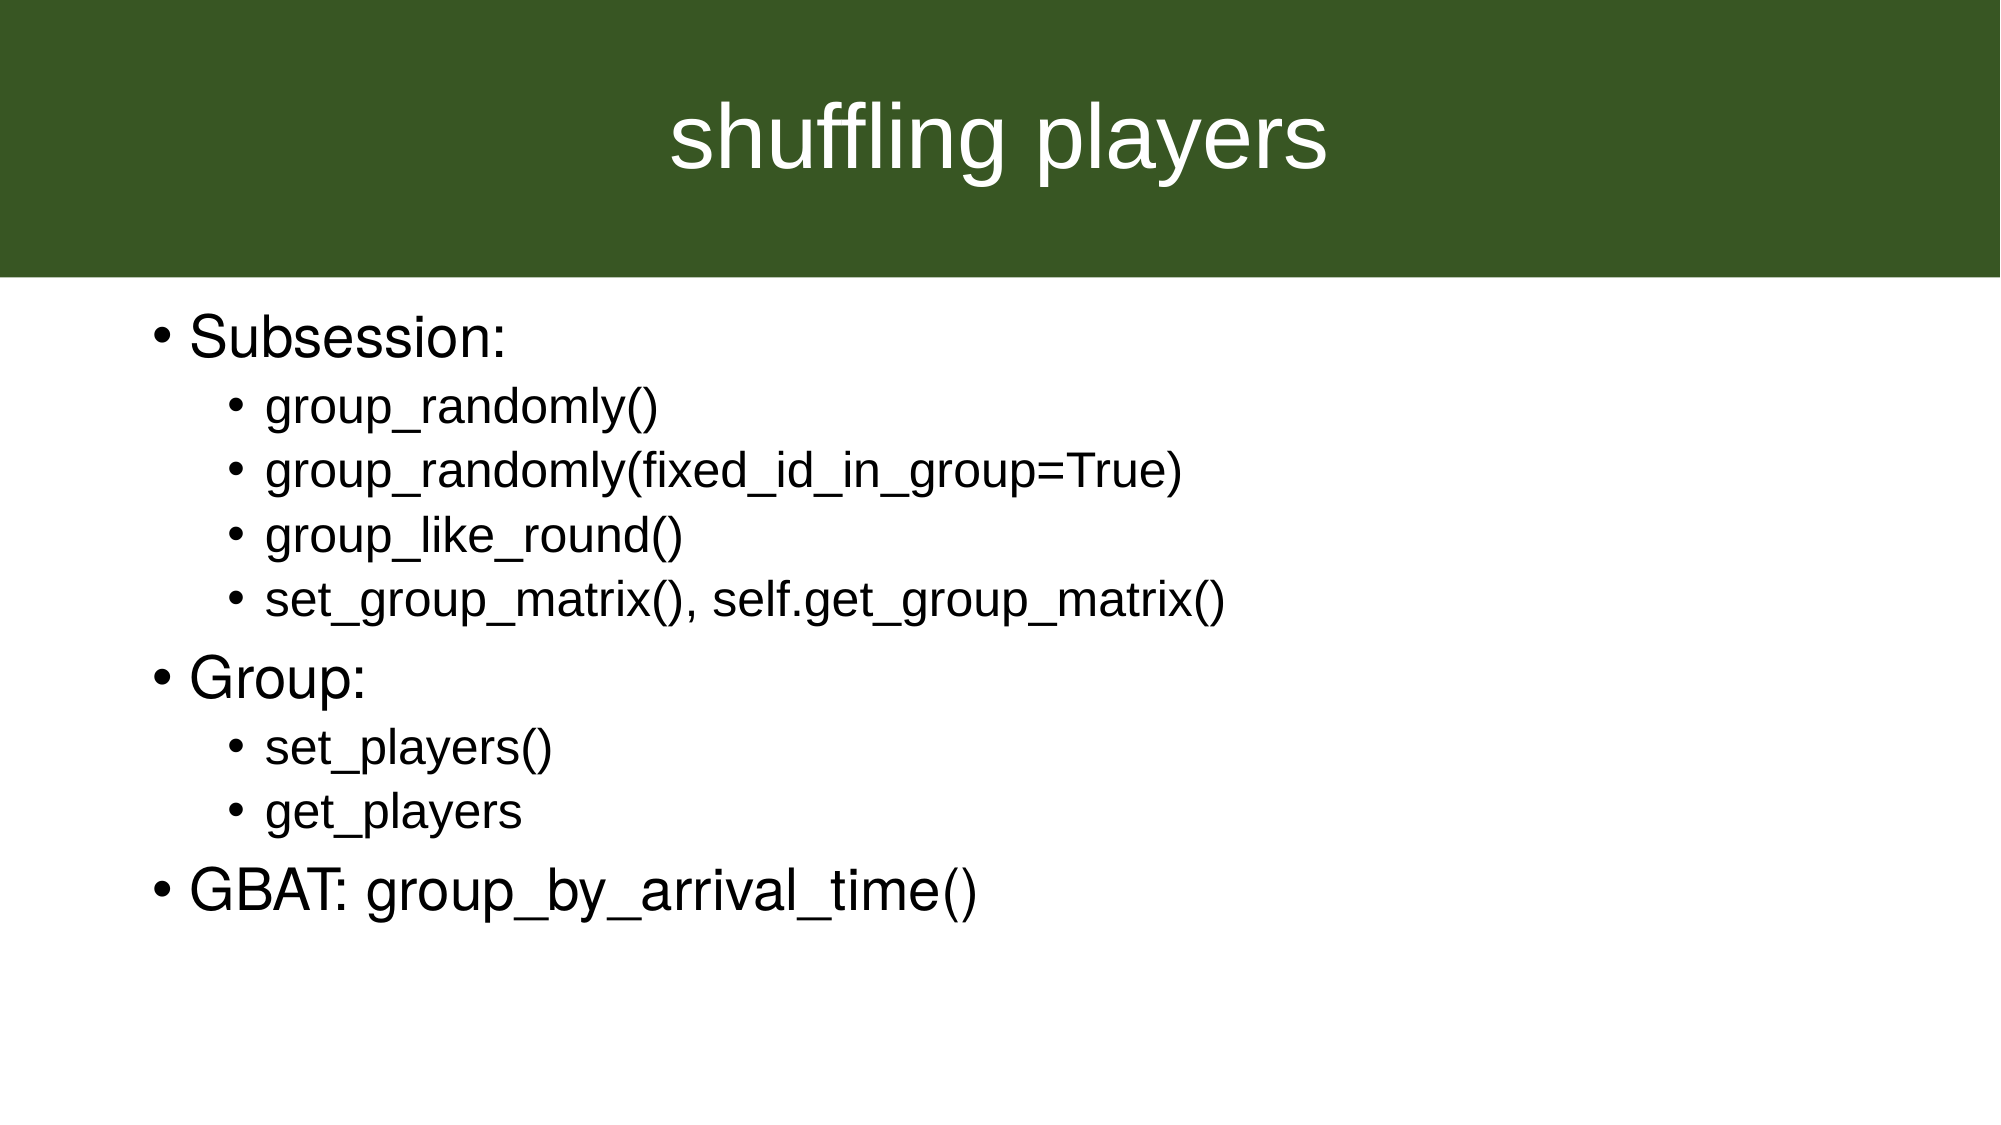

# shuffling players
Subsession:
group_randomly()
group_randomly(fixed_id_in_group=True)
group_like_round()
set_group_matrix(), self.get_group_matrix()
Group:
set_players()
get_players
GBAT: group_by_arrival_time()